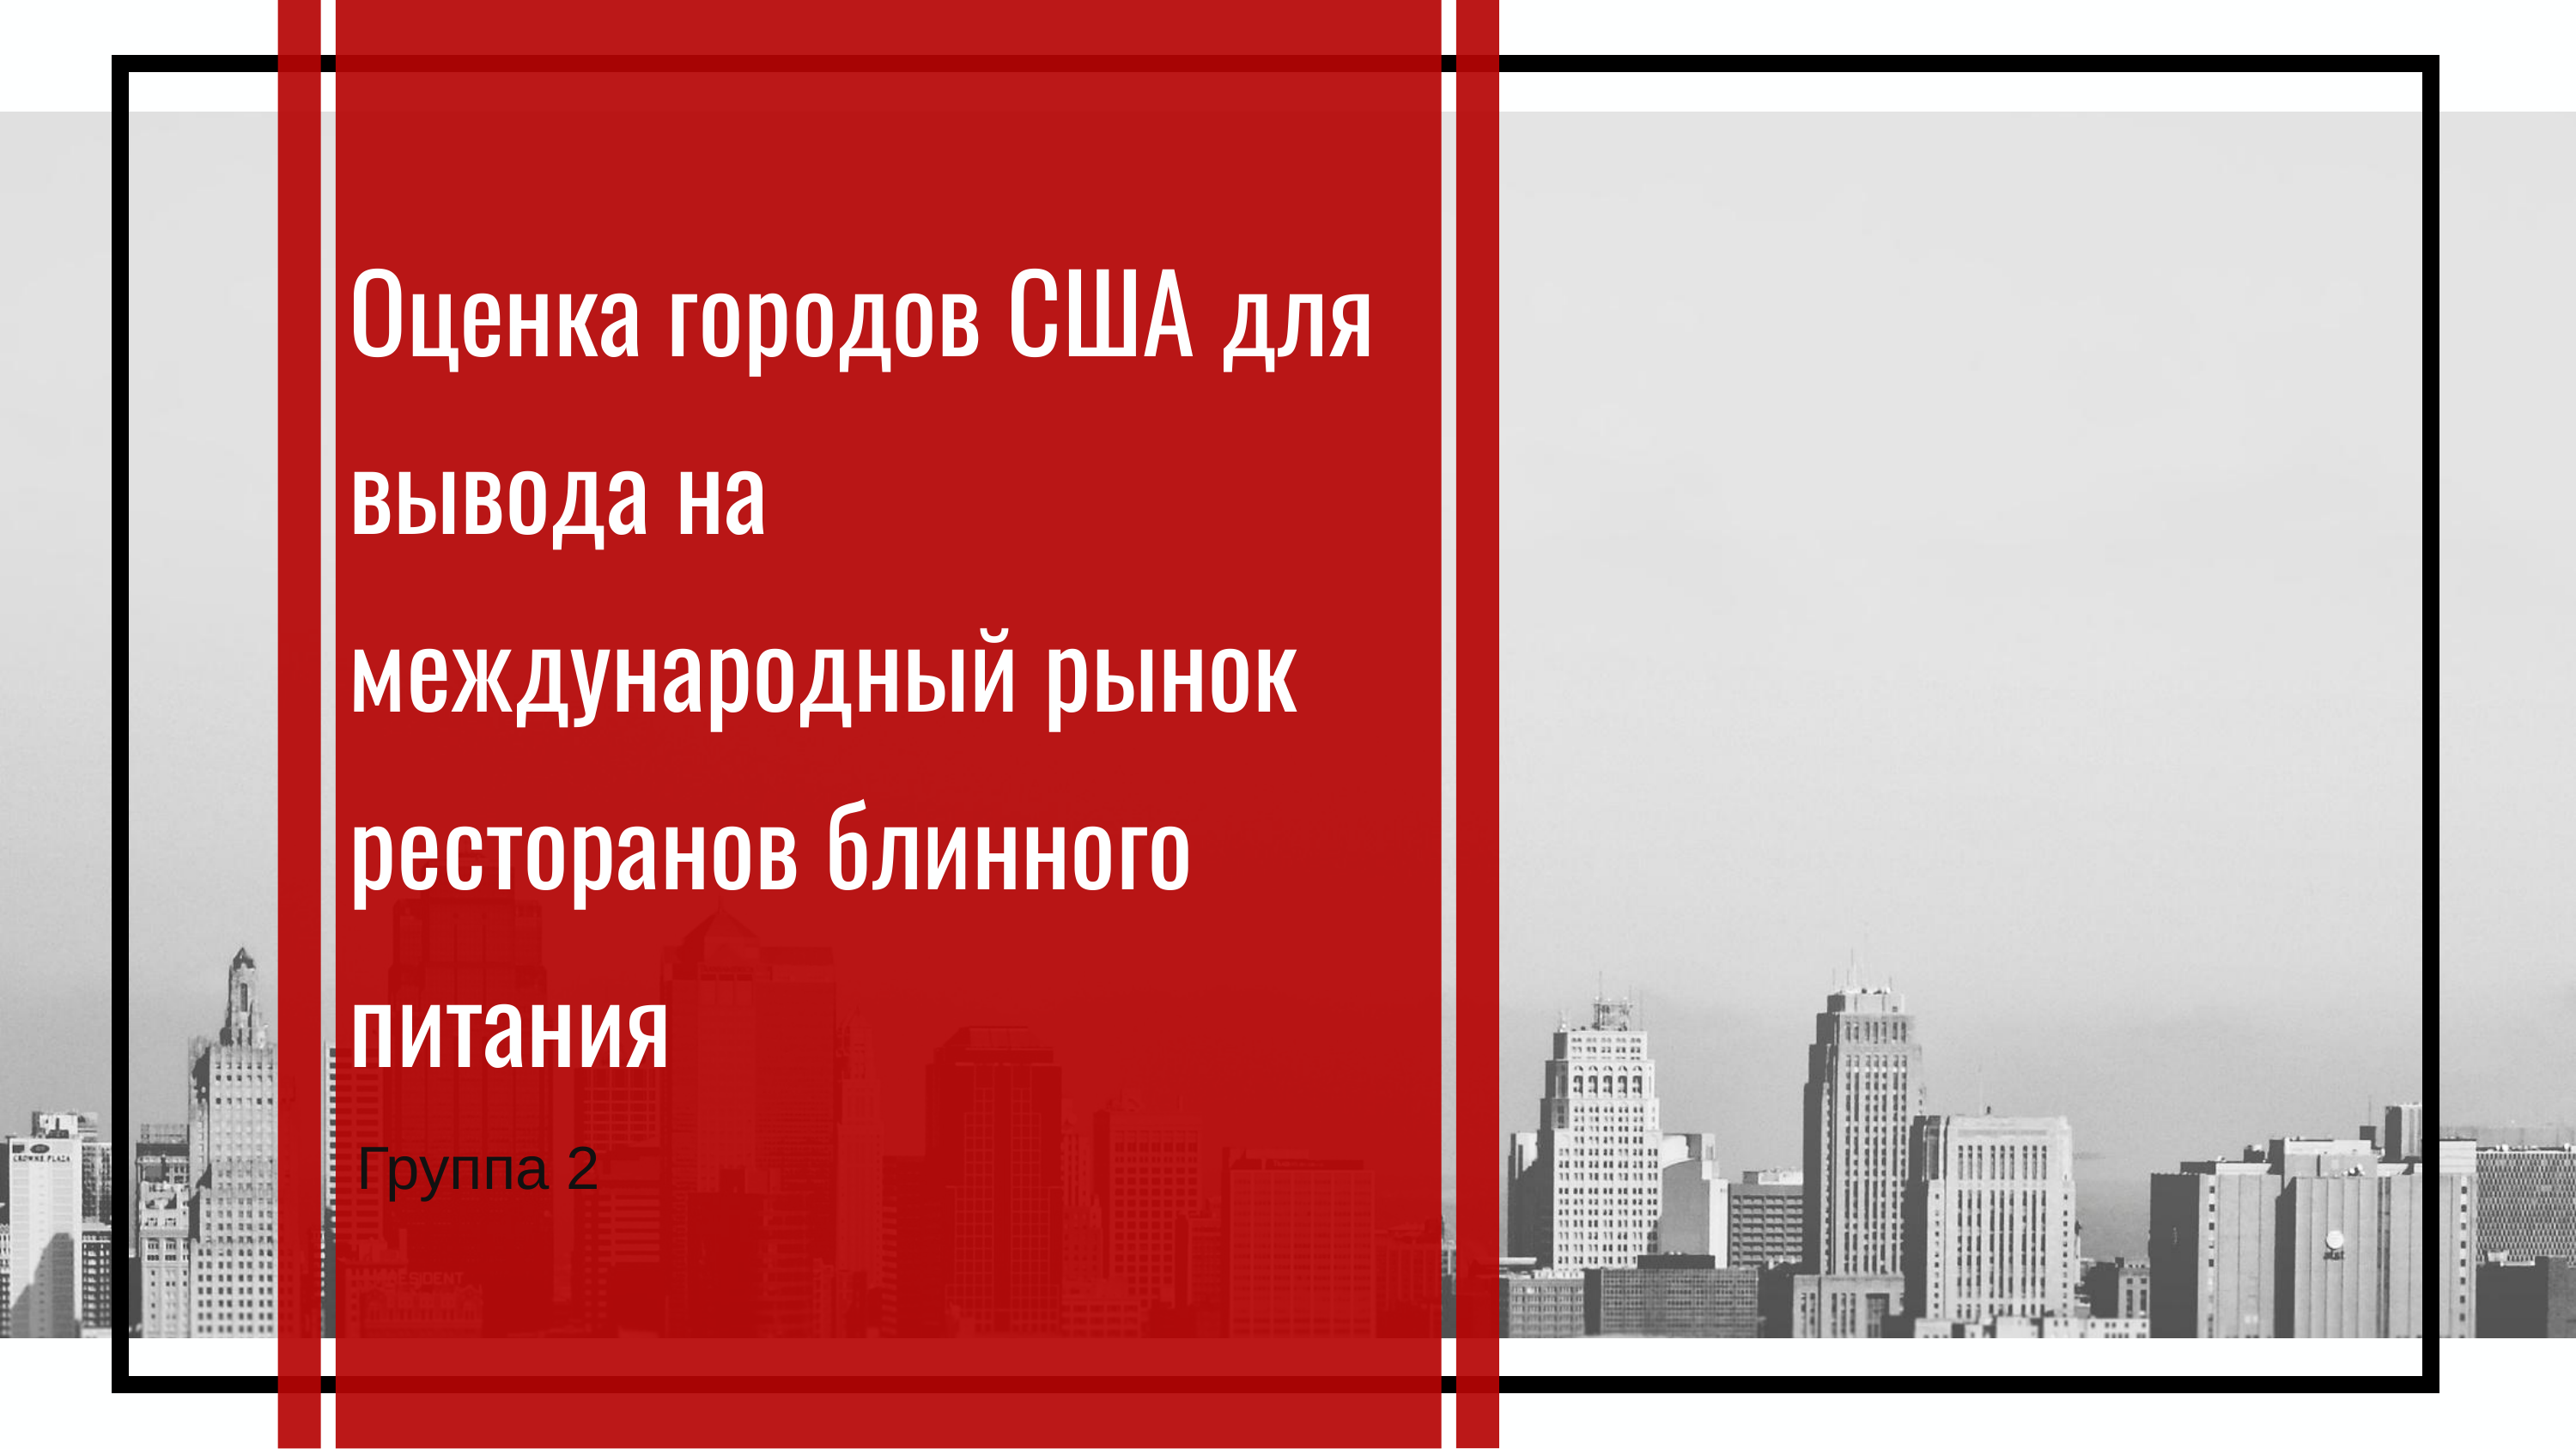

Оценка городов США для вывода на международный рынок ресторанов блинного питания

Группа 2